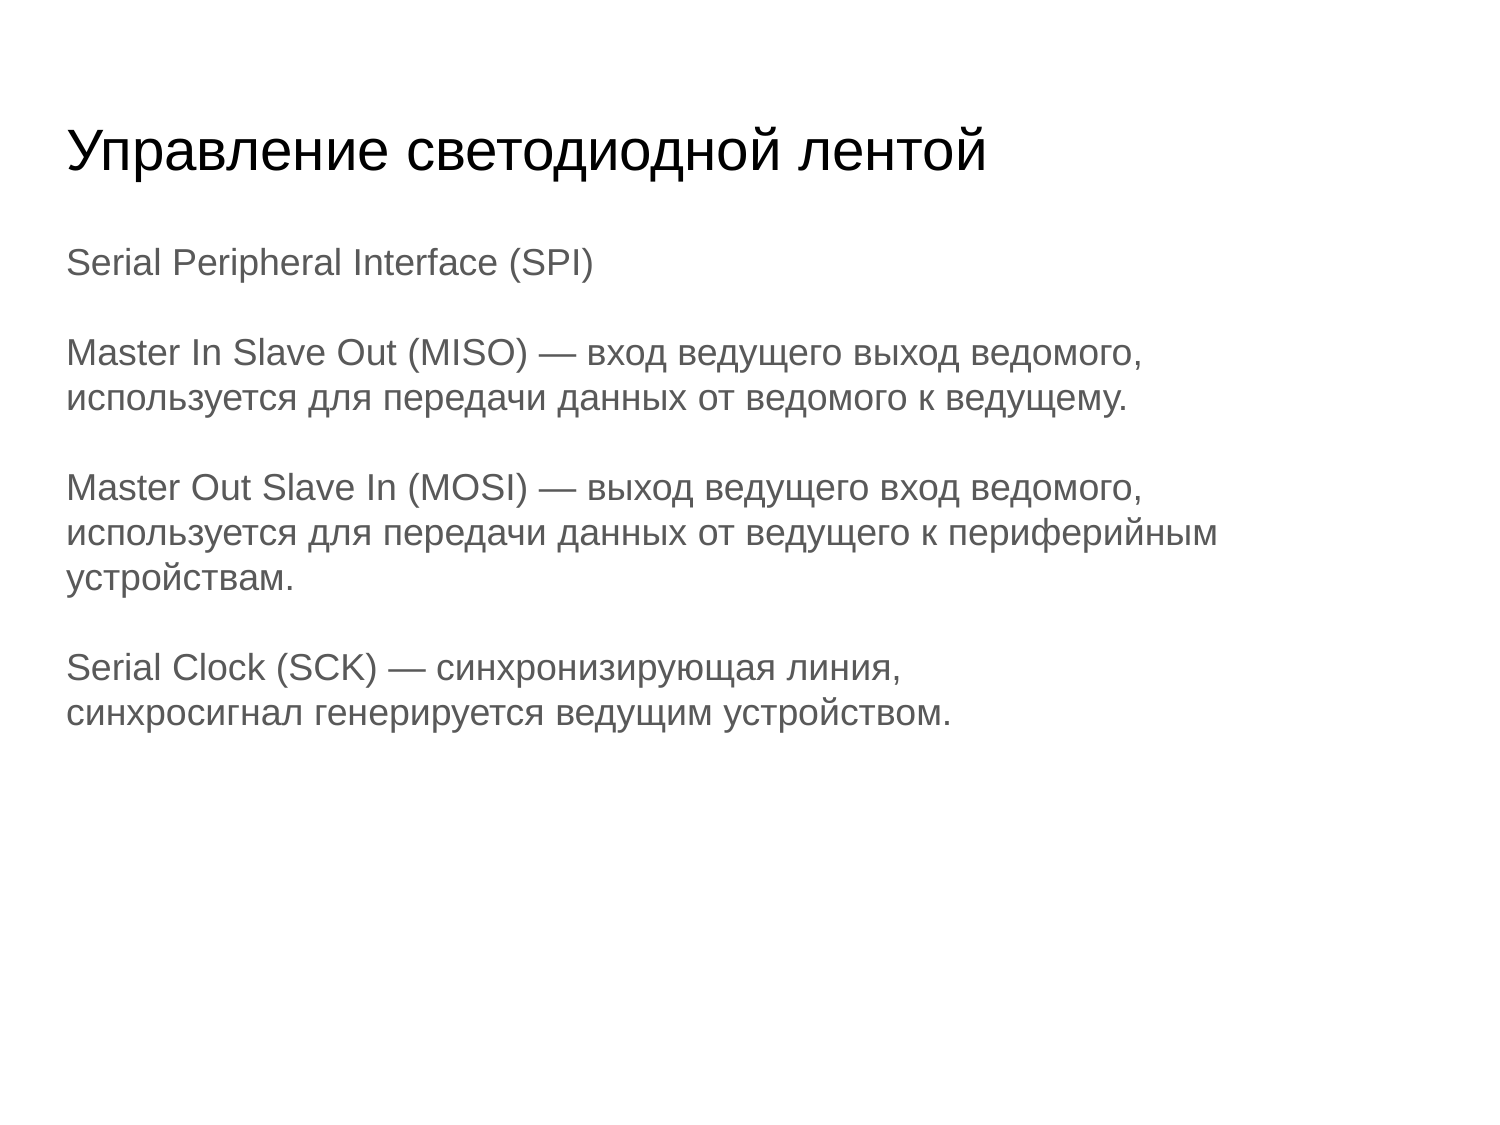

# Управление светодиодной лентой

Serial Peripheral Interface (SPI)

Master In Slave Out (MISO) — вход ведущего выход ведомого,
используется для передачи данных от ведомого к ведущему.

Master Out Slave In (MOSI) — выход ведущего вход ведомого,
используется для передачи данных от ведущего к периферийным устройствам.

Serial Clock (SCK) — синхронизирующая линия,
синхросигнал генерируется ведущим устройством.